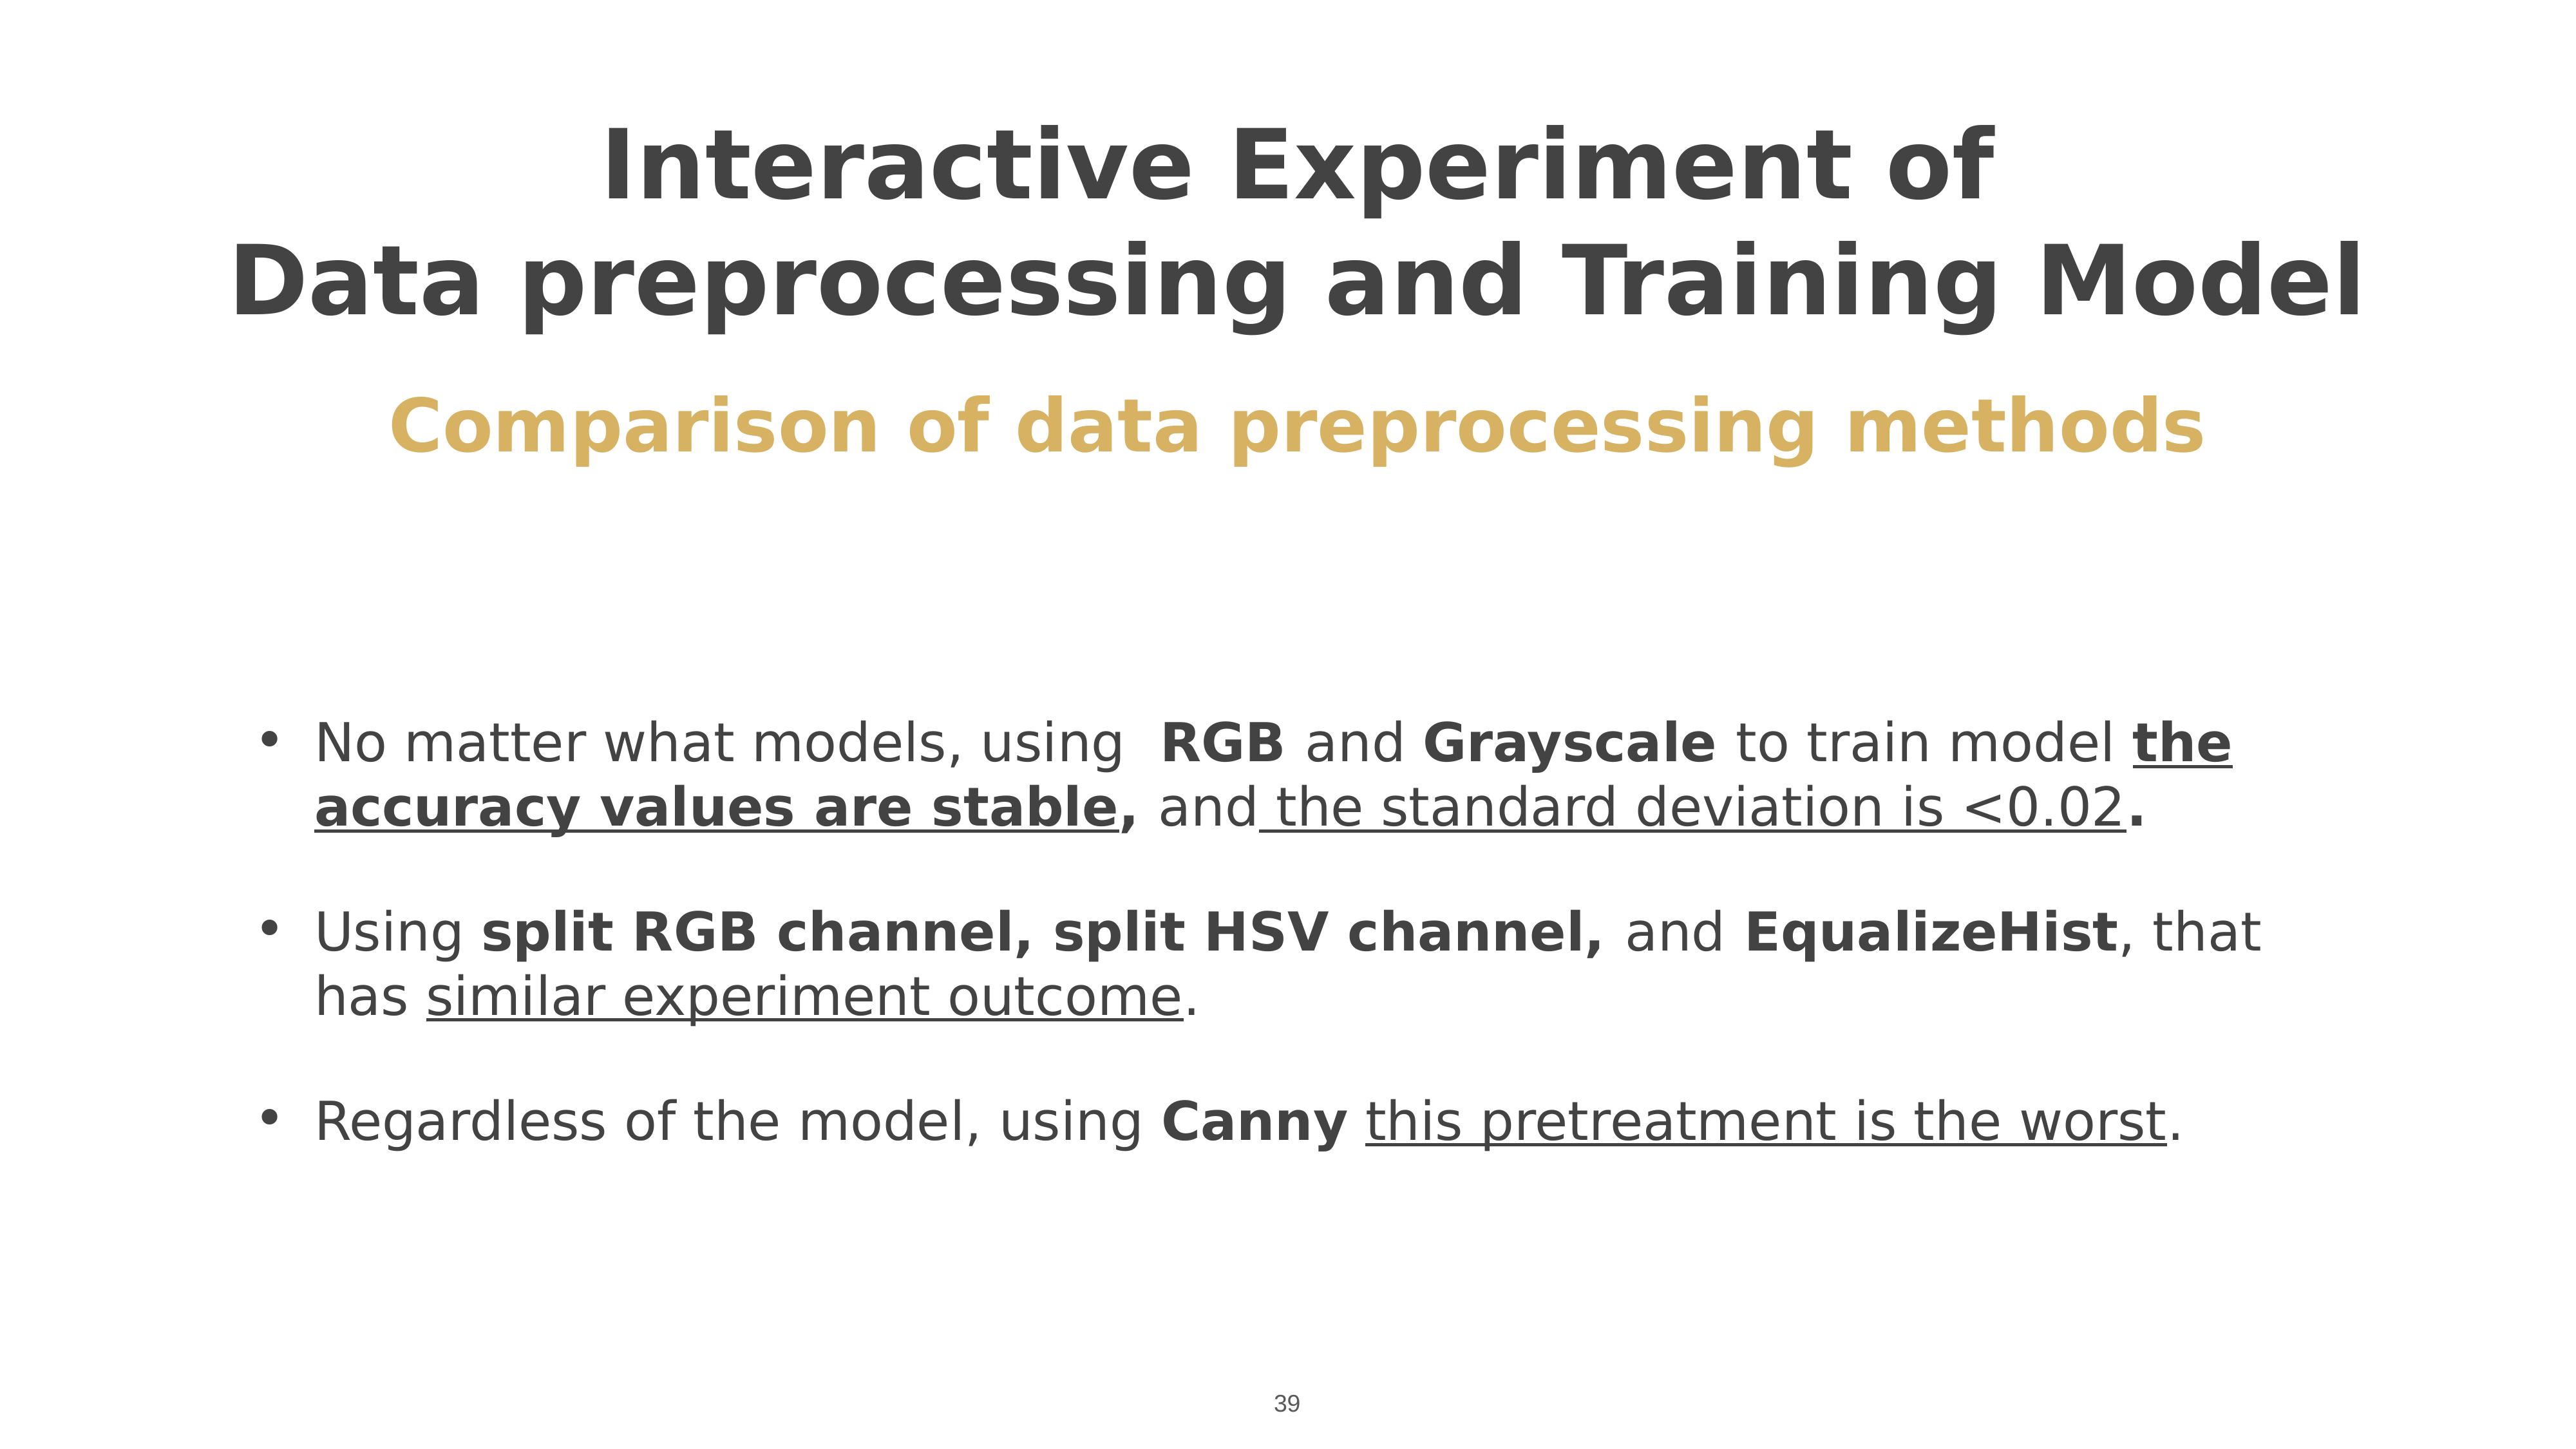

Interactive Experiment of
 Data preprocessing and Training Model
Comparison of data preprocessing methods
No matter what models, using  RGB and Grayscale to train model the accuracy values are stable, and the standard deviation is <0.02.
Using split RGB channel, split HSV channel, and EqualizeHist, that has similar experiment outcome.
Regardless of the model, using Canny this pretreatment is the worst.
39